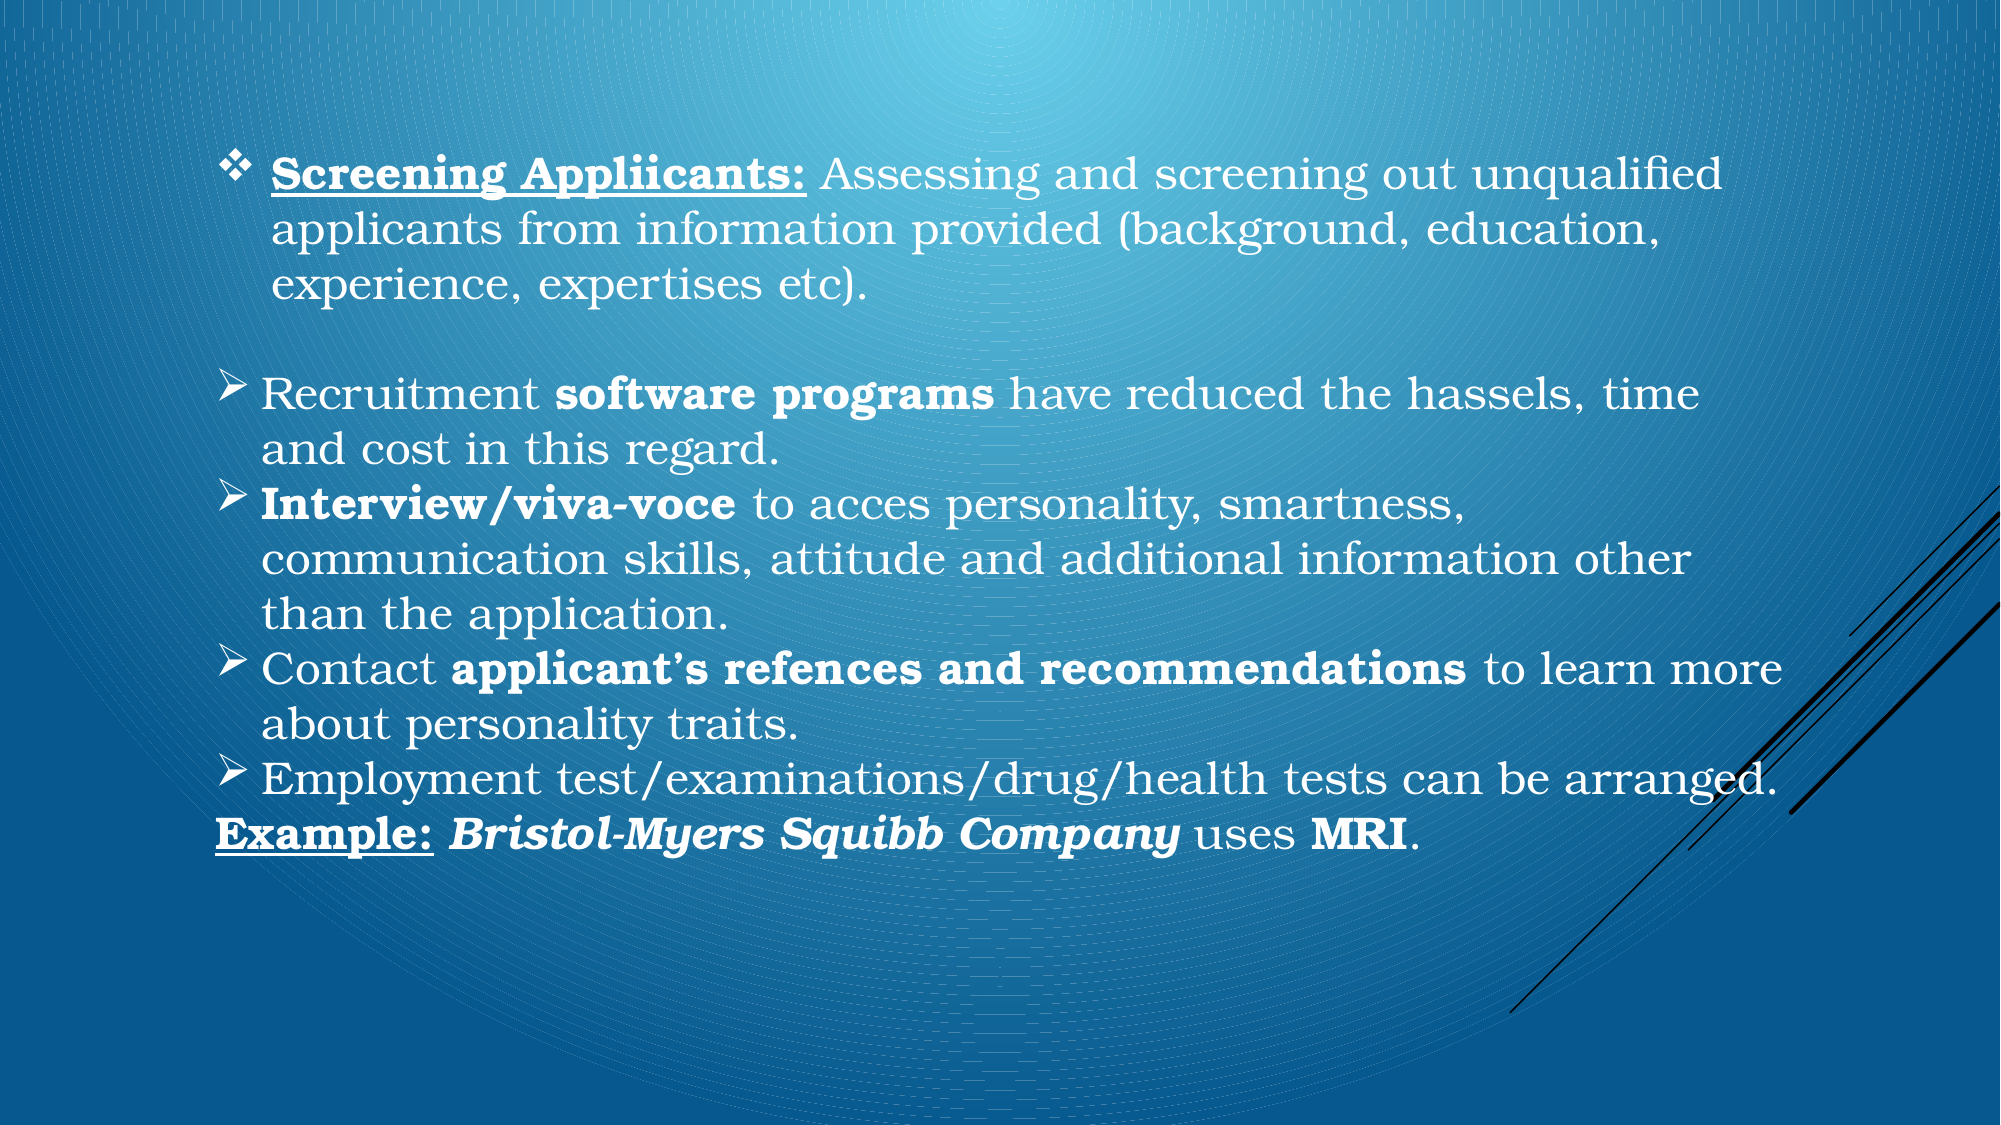

Screening Appliicants: Assessing and screening out unqualified applicants from information provided (background, education, experience, expertises etc).

Recruitment software programs have reduced the hassels, time and cost in this regard.
Interview/viva-voce to acces personality, smartness, communication skills, attitude and additional information other than the application.
Contact applicant’s refences and recommendations to learn more about personality traits.
Employment test/examinations/drug/health tests can be arranged.
Example: Bristol-Myers Squibb Company uses MRI.